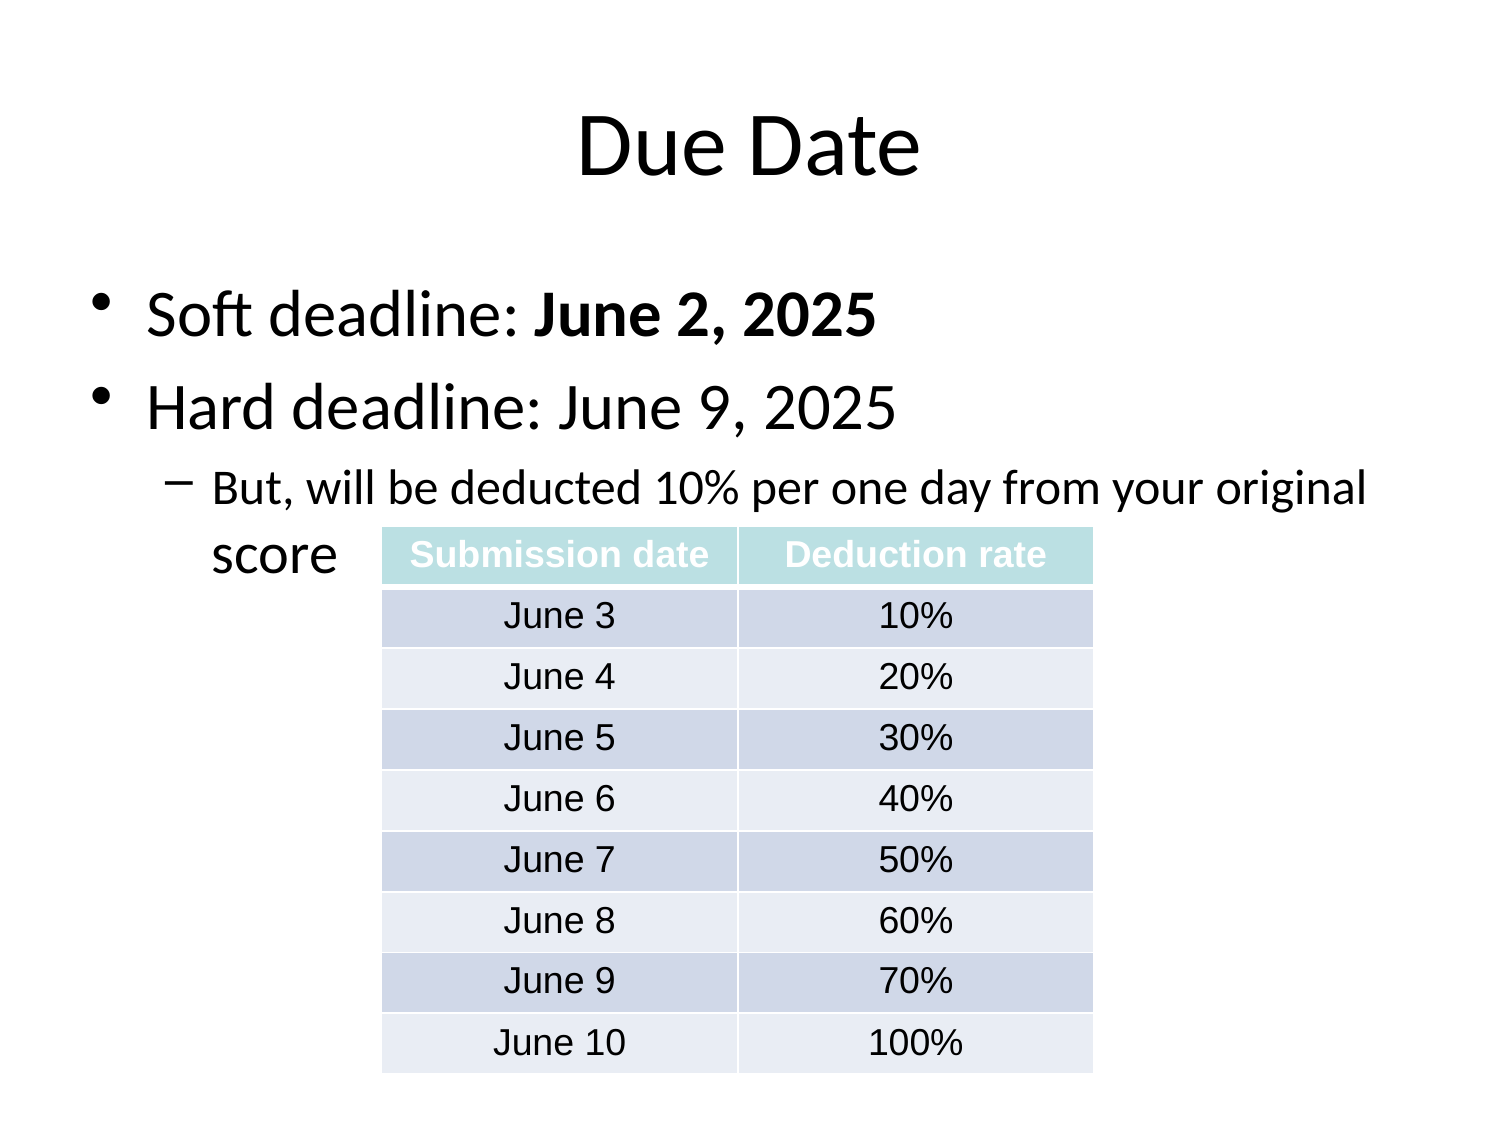

Due Date
Soft deadline: June 2, 2025
Hard deadline: June 9, 2025
But, will be deducted 10% per one day from your original score
| Submission date | Deduction rate |
| --- | --- |
| June 3 | 10% |
| June 4 | 20% |
| June 5 | 30% |
| June 6 | 40% |
| June 7 | 50% |
| June 8 | 60% |
| June 9 | 70% |
| June 10 | 100% |